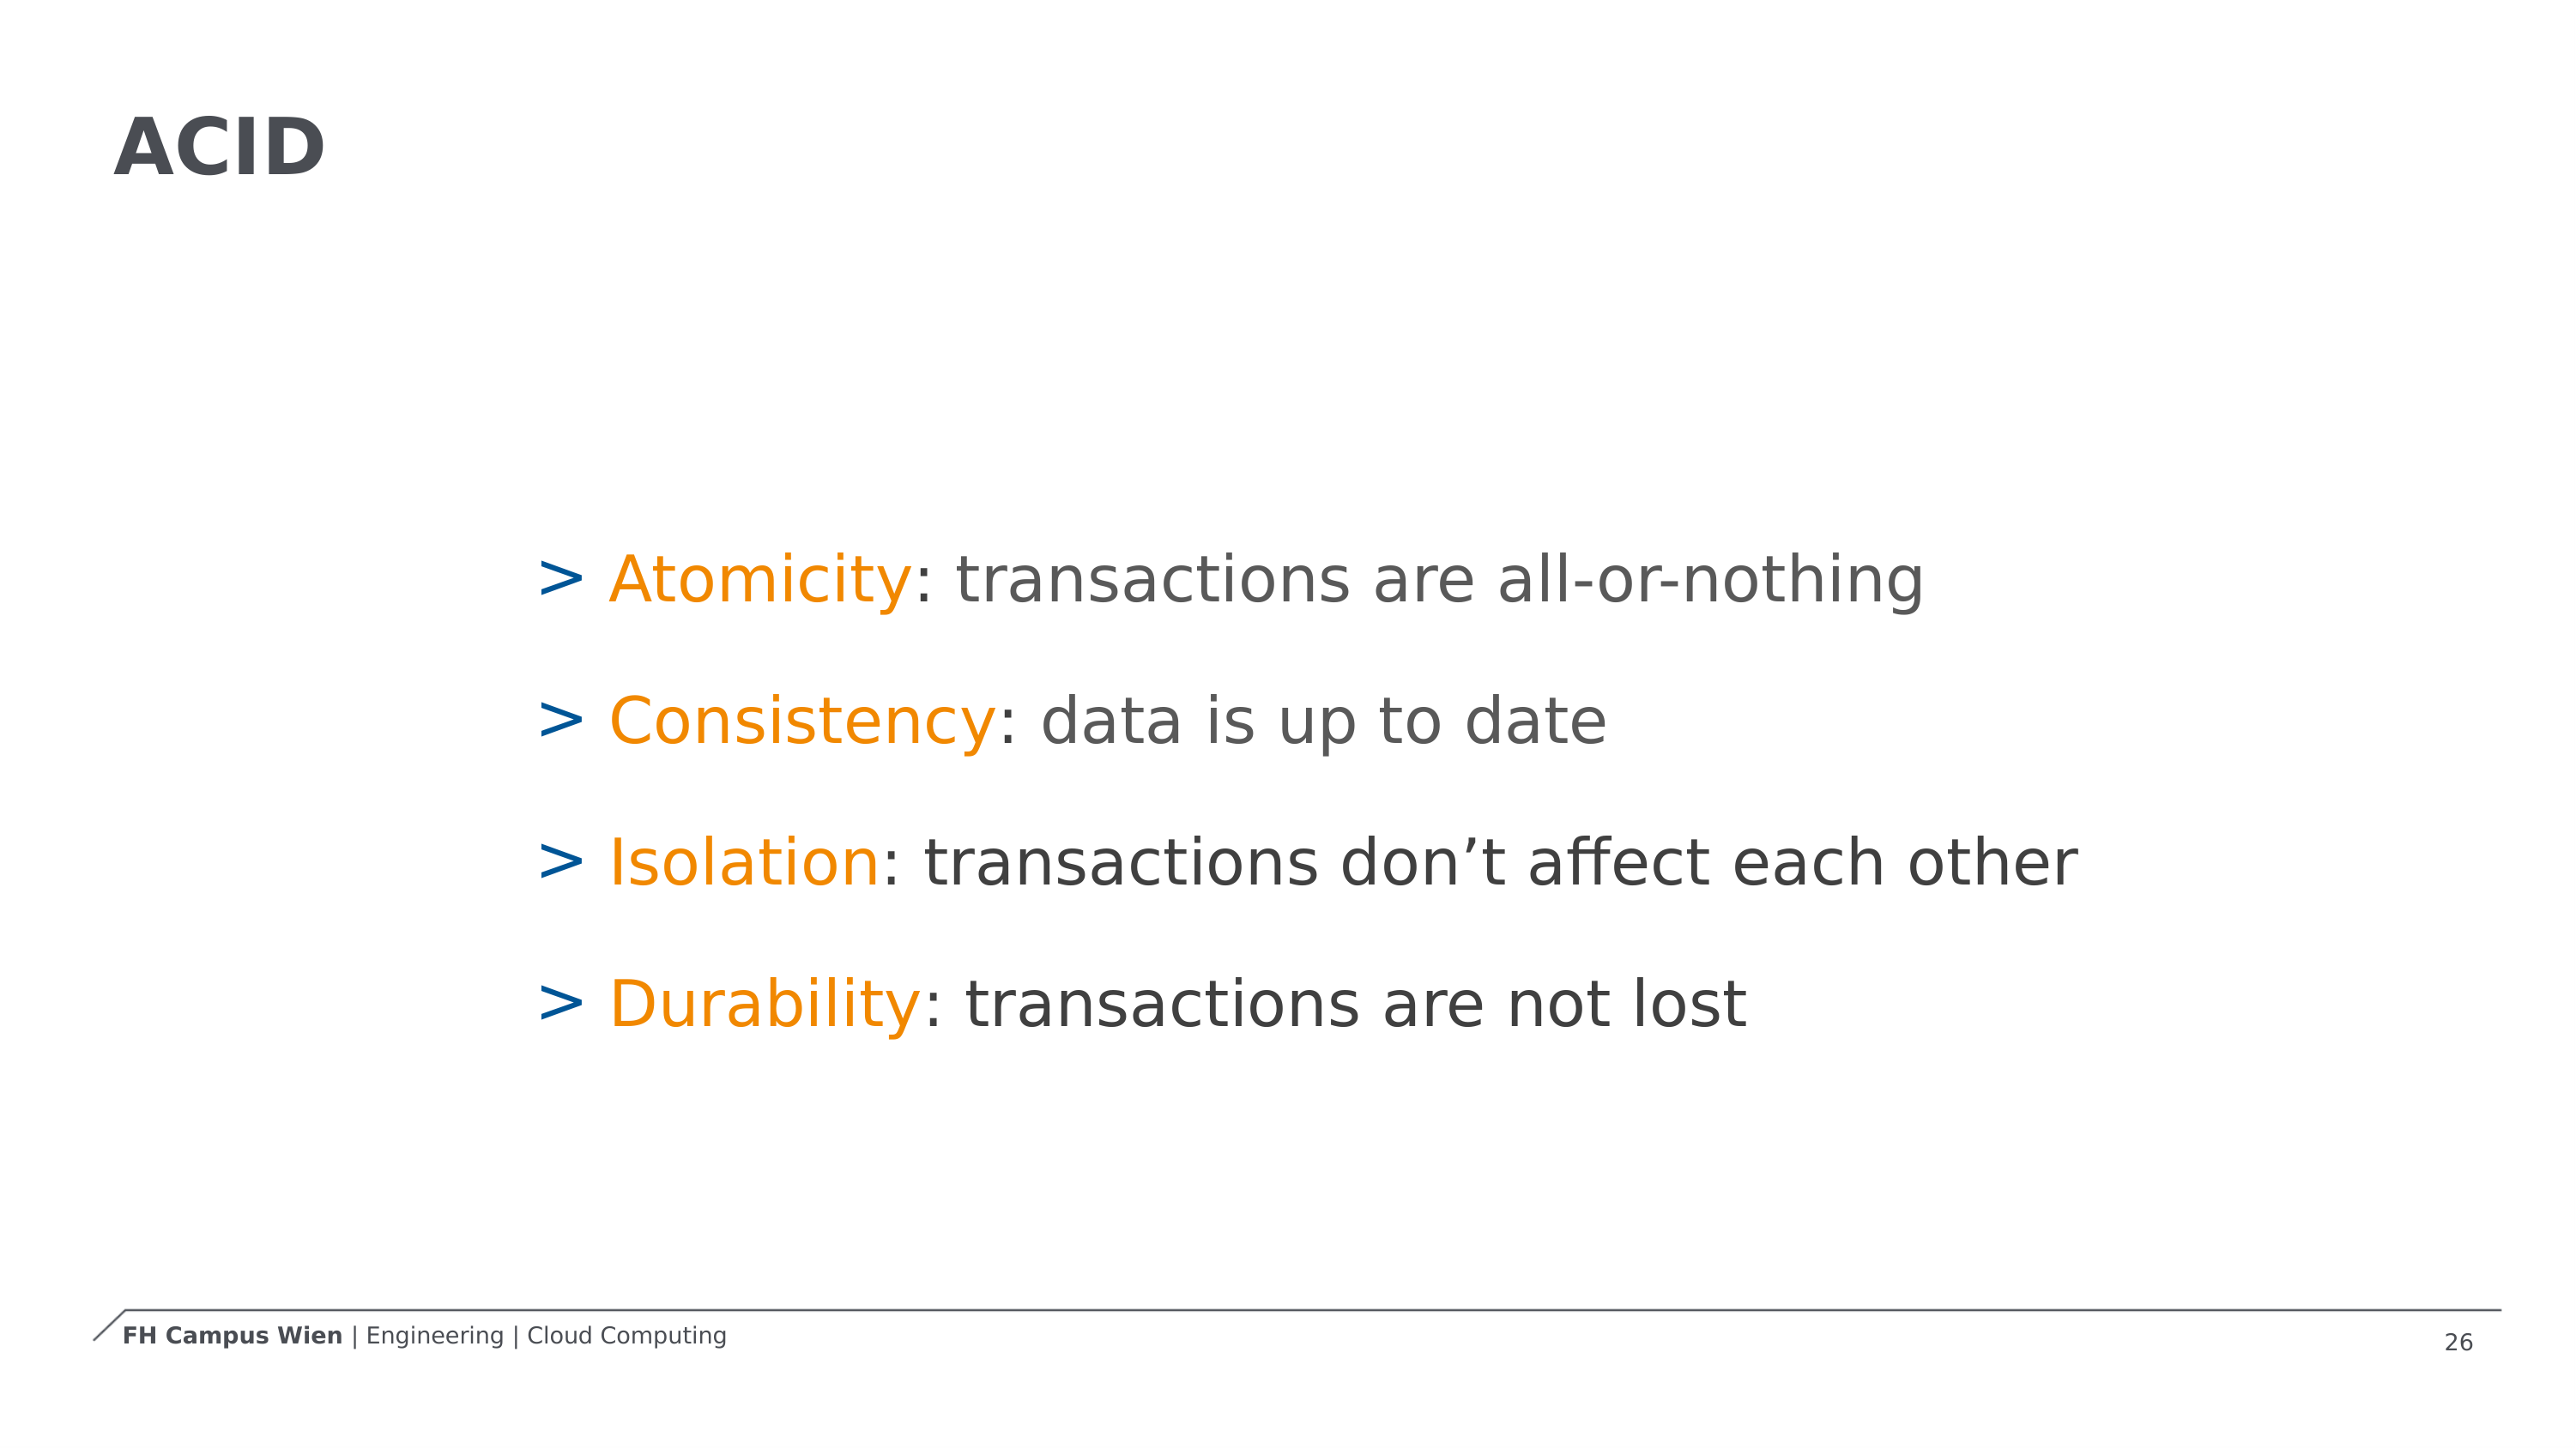

# ACID
 Atomicity: transactions are all-or-nothing
 Consistency: data is up to date
 Isolation: transactions don’t affect each other
 Durability: transactions are not lost